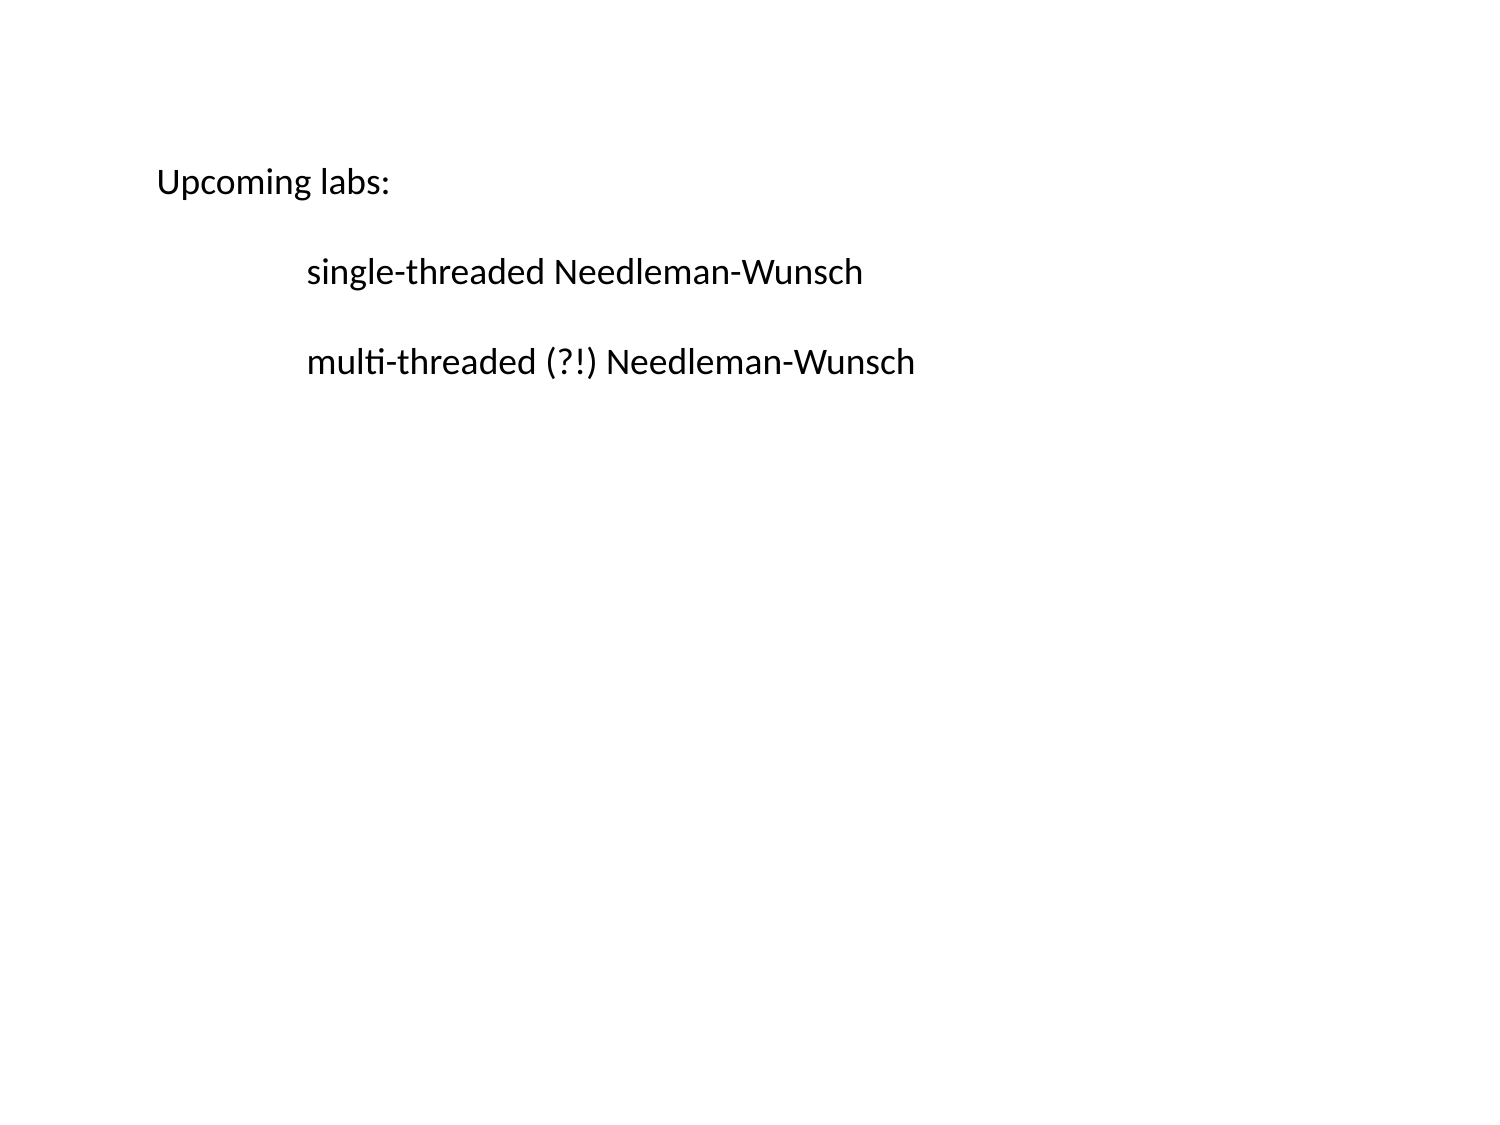

Upcoming labs:

	single-threaded Needleman-Wunsch

	multi-threaded (?!) Needleman-Wunsch